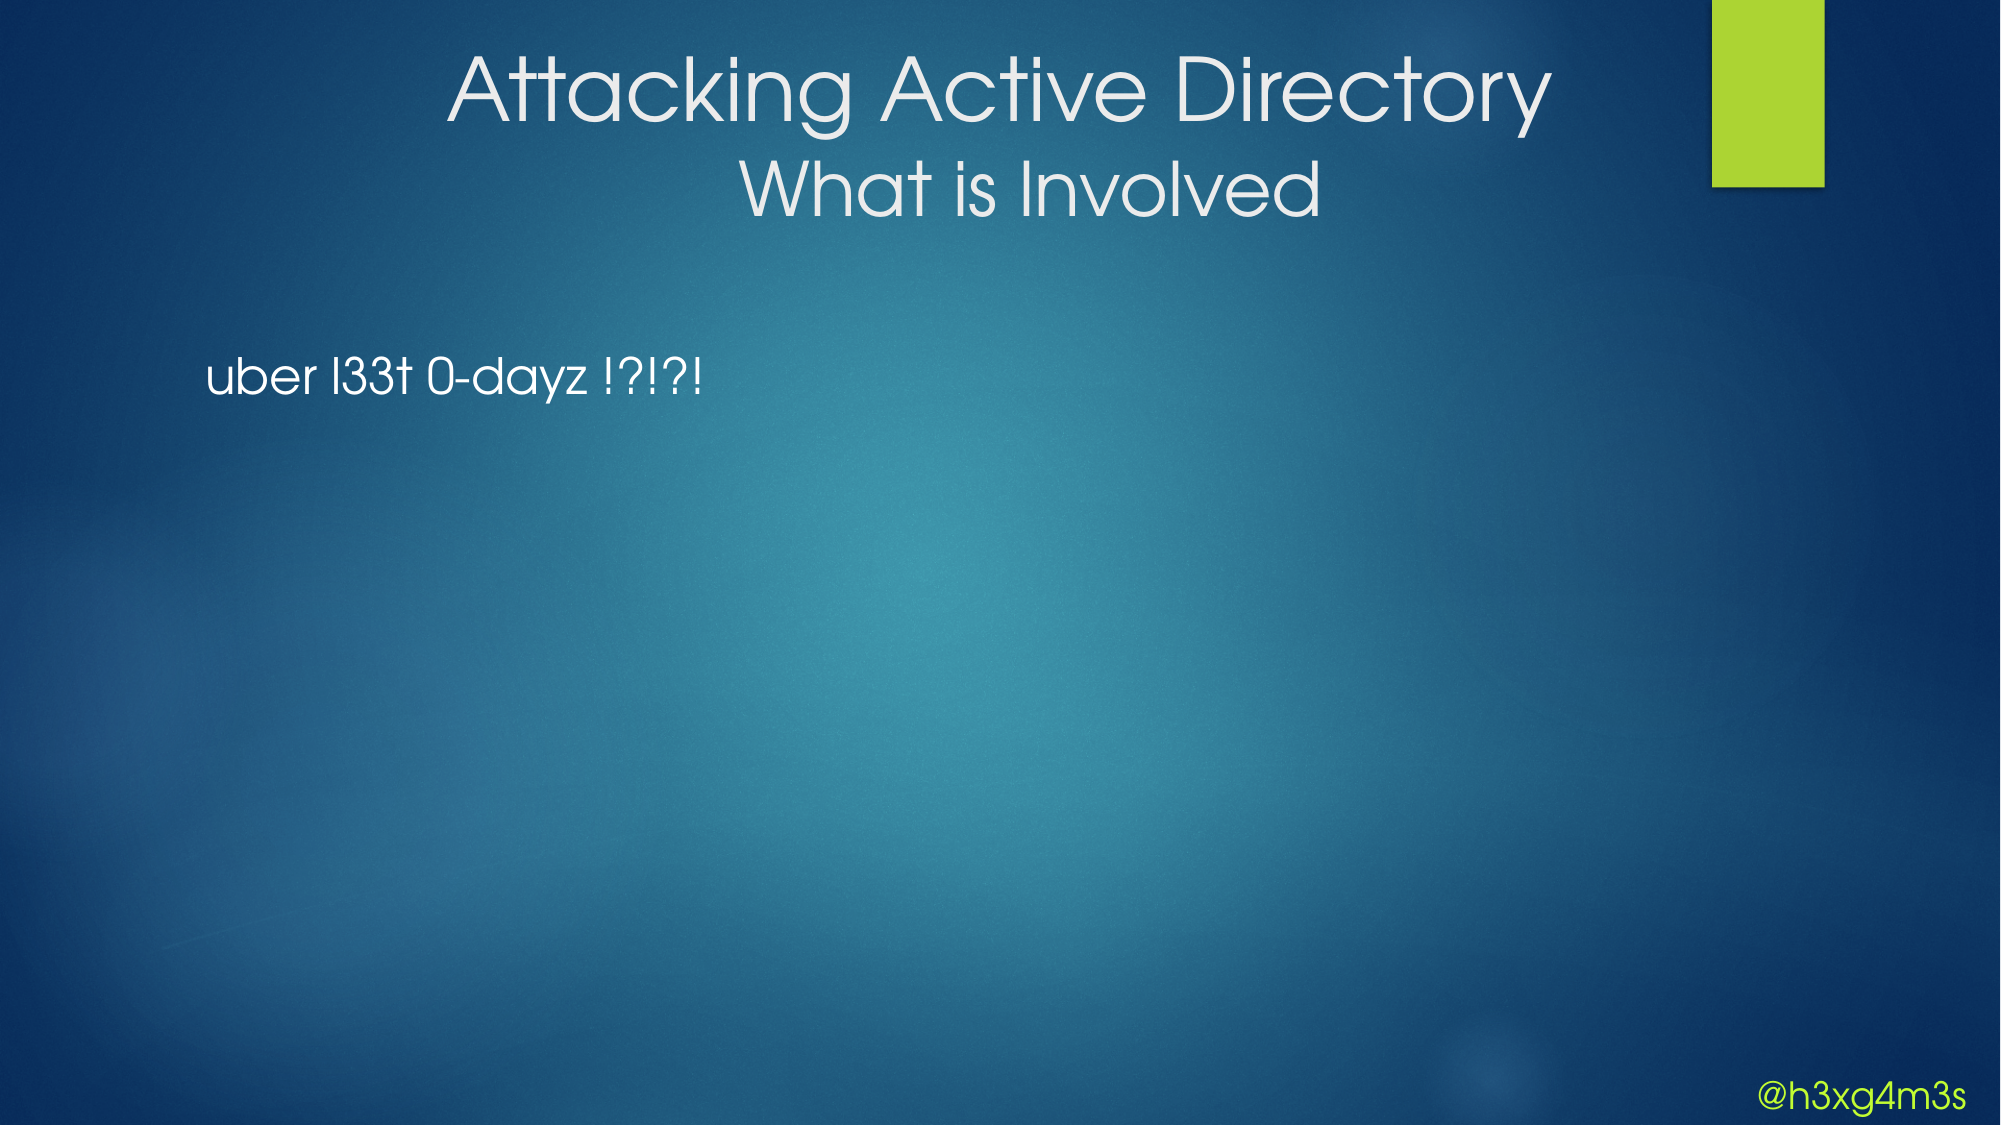

# Attacking Active Directory
What is Involved

uber l33t 0-dayz !?!?!

@h3xg4m3s